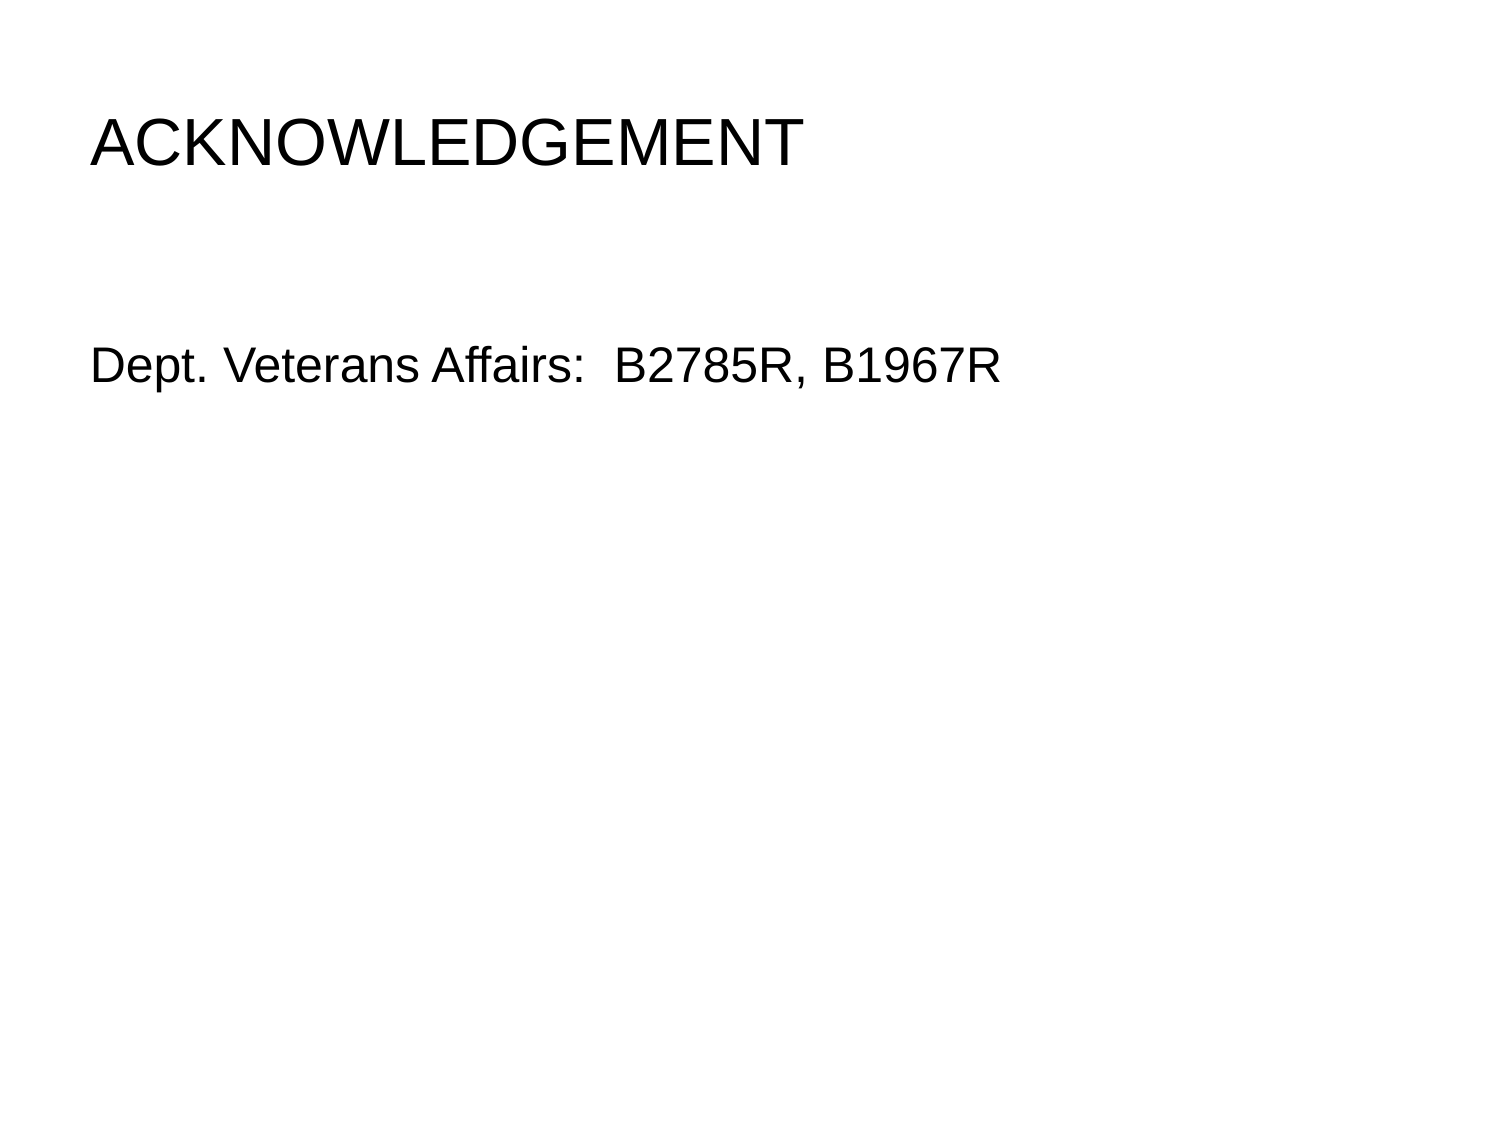

# Acknowledgement

Dept. Veterans Affairs:  B2785R, B1967R